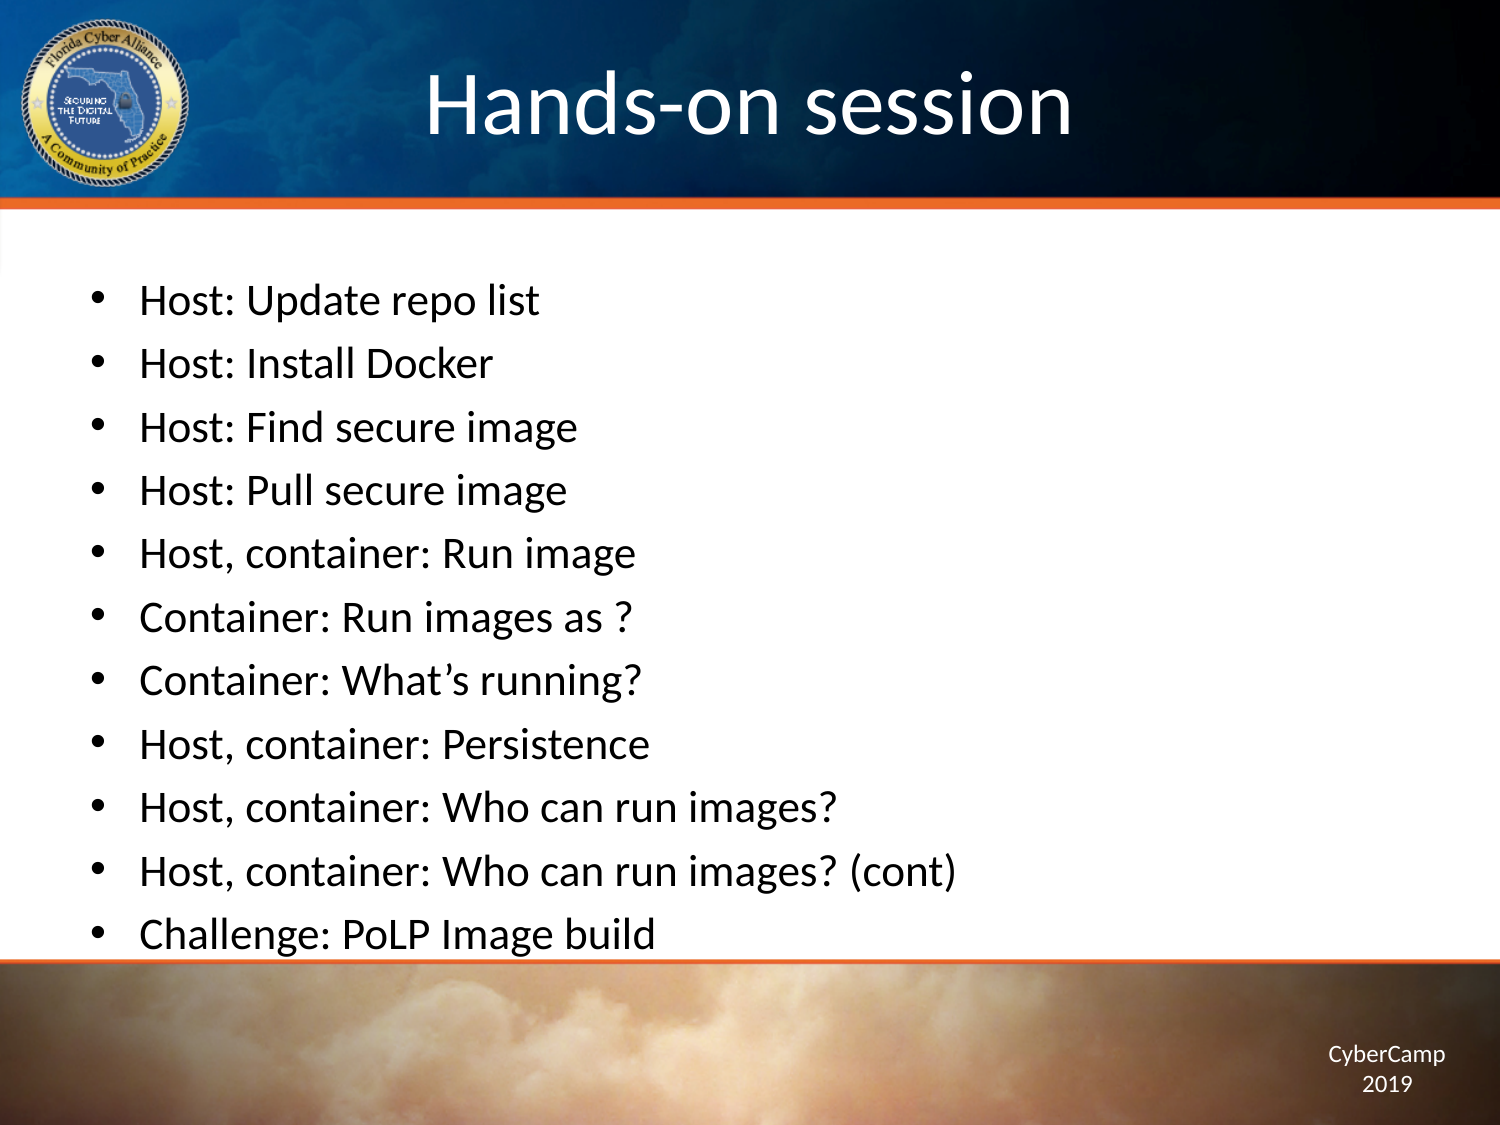

# Hands-on session
Host: Update repo list
Host: Install Docker
Host: Find secure image
Host: Pull secure image
Host, container: Run image
Container: Run images as ?
Container: What’s running?
Host, container: Persistence
Host, container: Who can run images?
Host, container: Who can run images? (cont)
Challenge: PoLP Image build